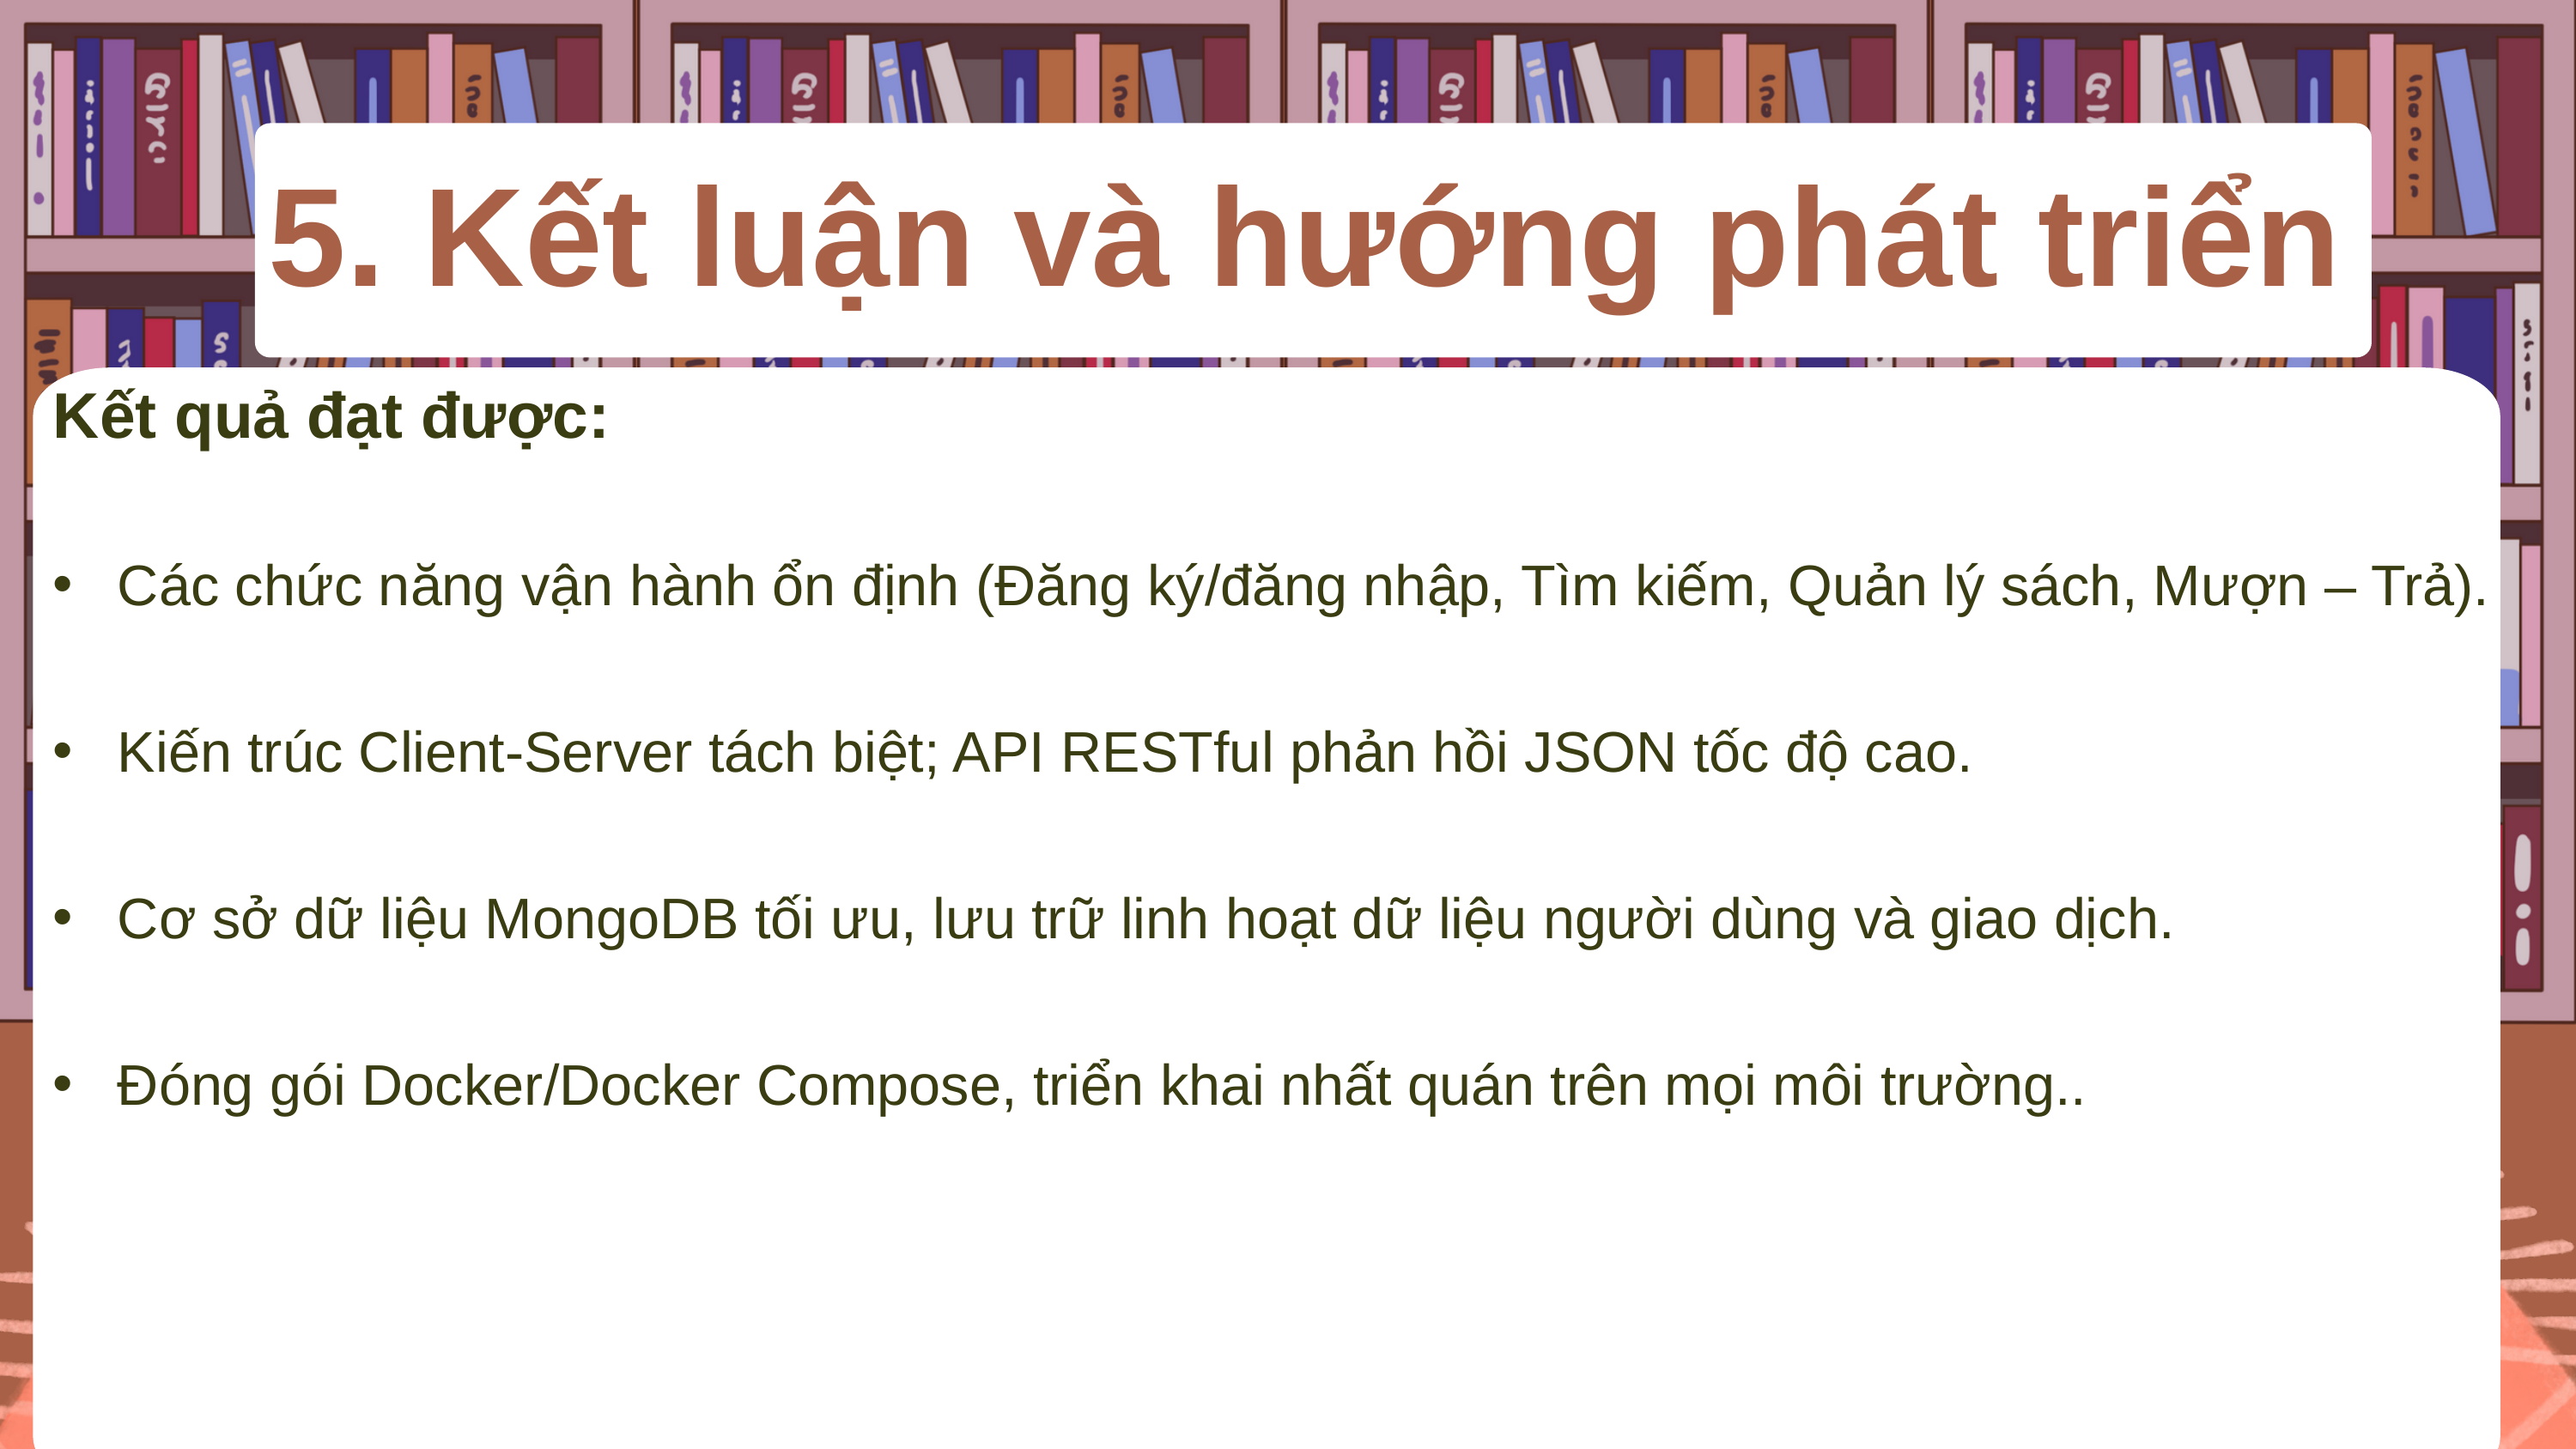

5. Kết luận và hướng phát triển

Kết quả đạt được:

Các chức năng vận hành ổn định (Đăng ký/đăng nhập, Tìm kiếm, Quản lý sách, Mượn – Trả).

Kiến trúc Client-Server tách biệt; API RESTful phản hồi JSON tốc độ cao.

Cơ sở dữ liệu MongoDB tối ưu, lưu trữ linh hoạt dữ liệu người dùng và giao dịch.

Đóng gói Docker/Docker Compose, triển khai nhất quán trên mọi môi trường..